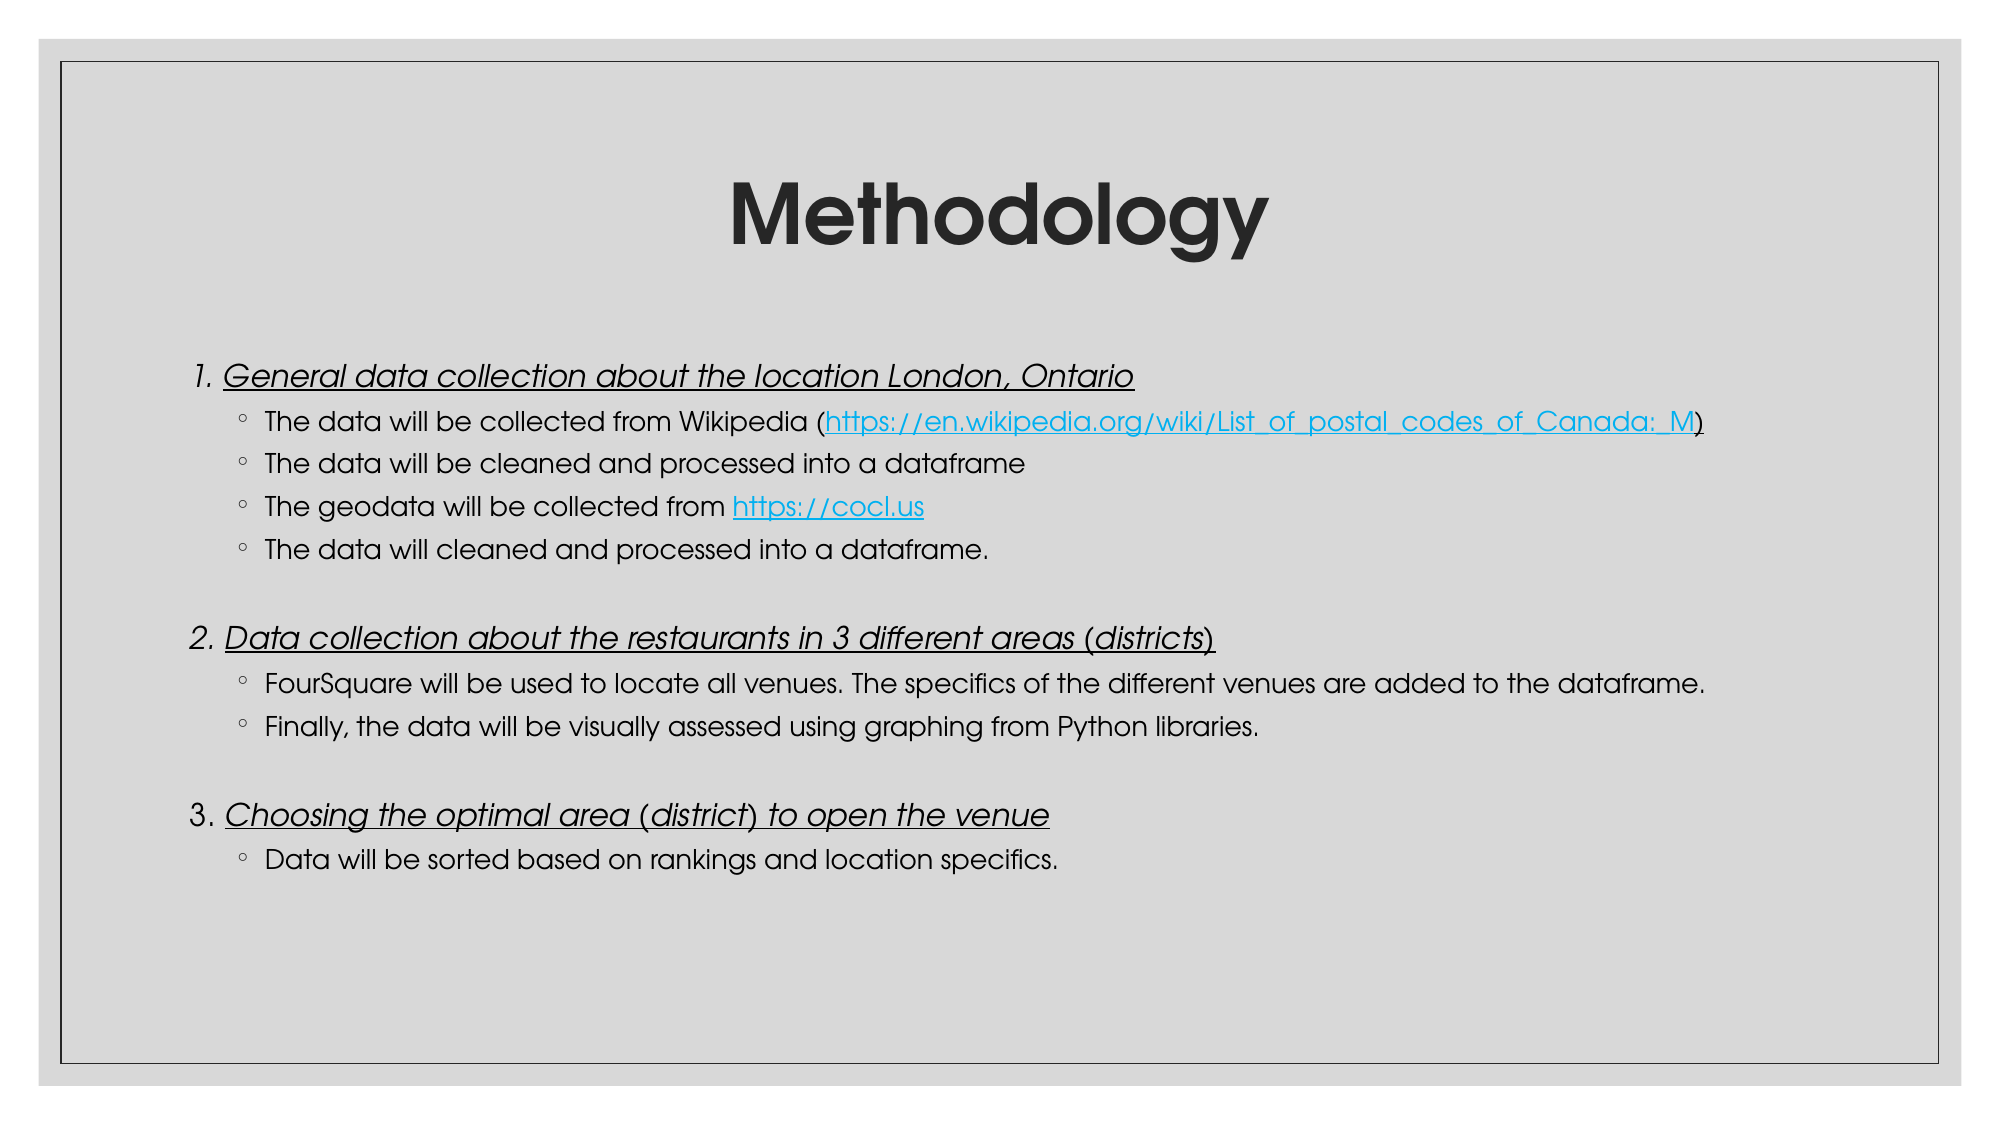

# Methodology
1. General data collection about the location London, Ontario
The data will be collected from Wikipedia (https://en.wikipedia.org/wiki/List_of_postal_codes_of_Canada:_M)
The data will be cleaned and processed into a dataframe
The geodata will be collected from https://cocl.us
The data will cleaned and processed into a dataframe.

2. Data collection about the restaurants in 3 different areas (districts)
FourSquare will be used to locate all venues. The specifics of the different venues are added to the dataframe.
Finally, the data will be visually assessed using graphing from Python libraries.

3. Choosing the optimal area (district) to open the venue
Data will be sorted based on rankings and location specifics.